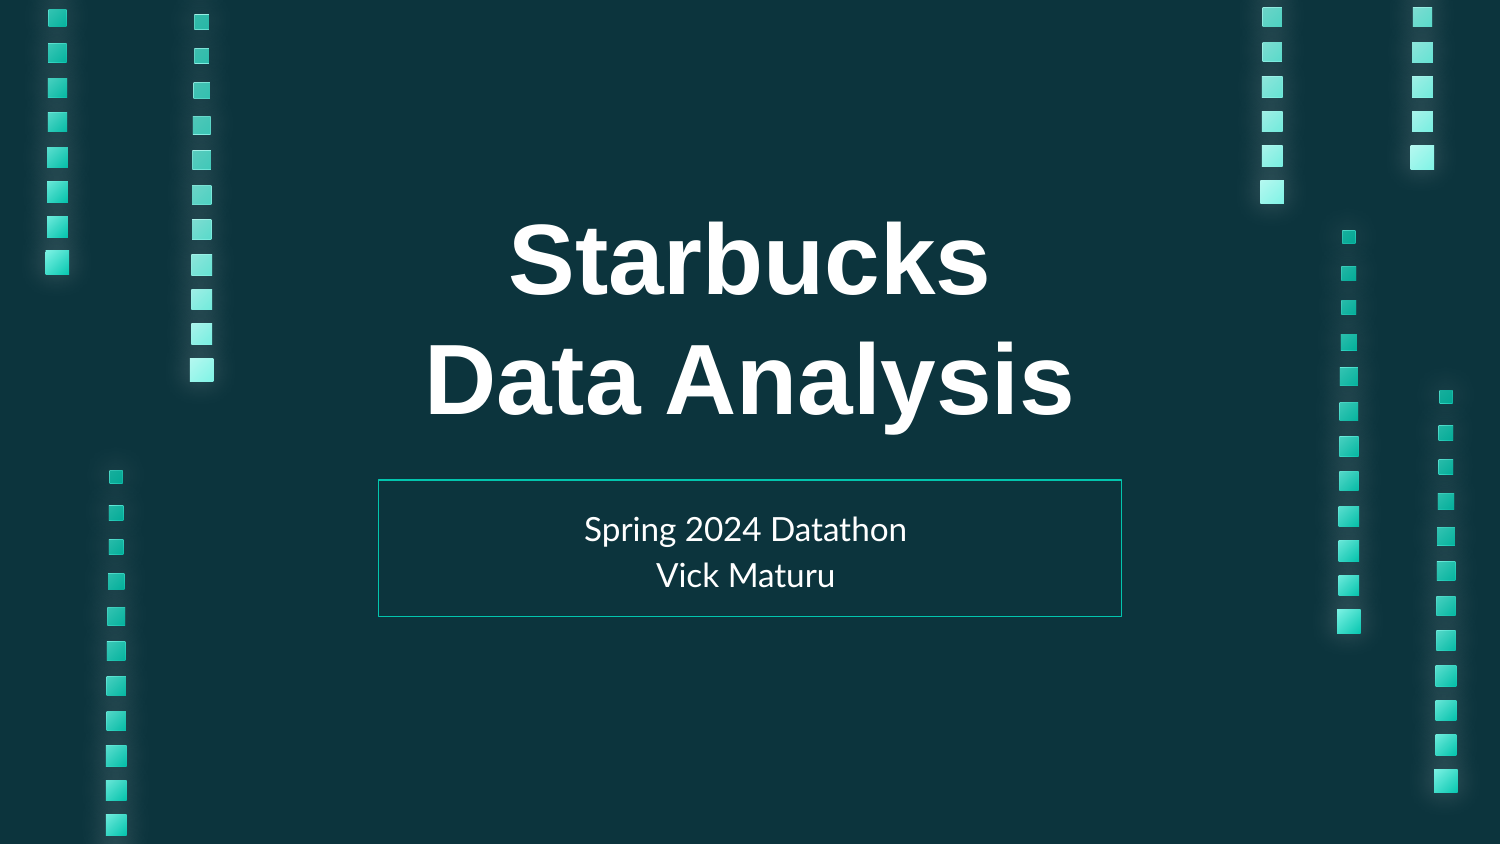

# Starbucks
Data Analysis

Spring 2024 Datathon
Vick Maturu